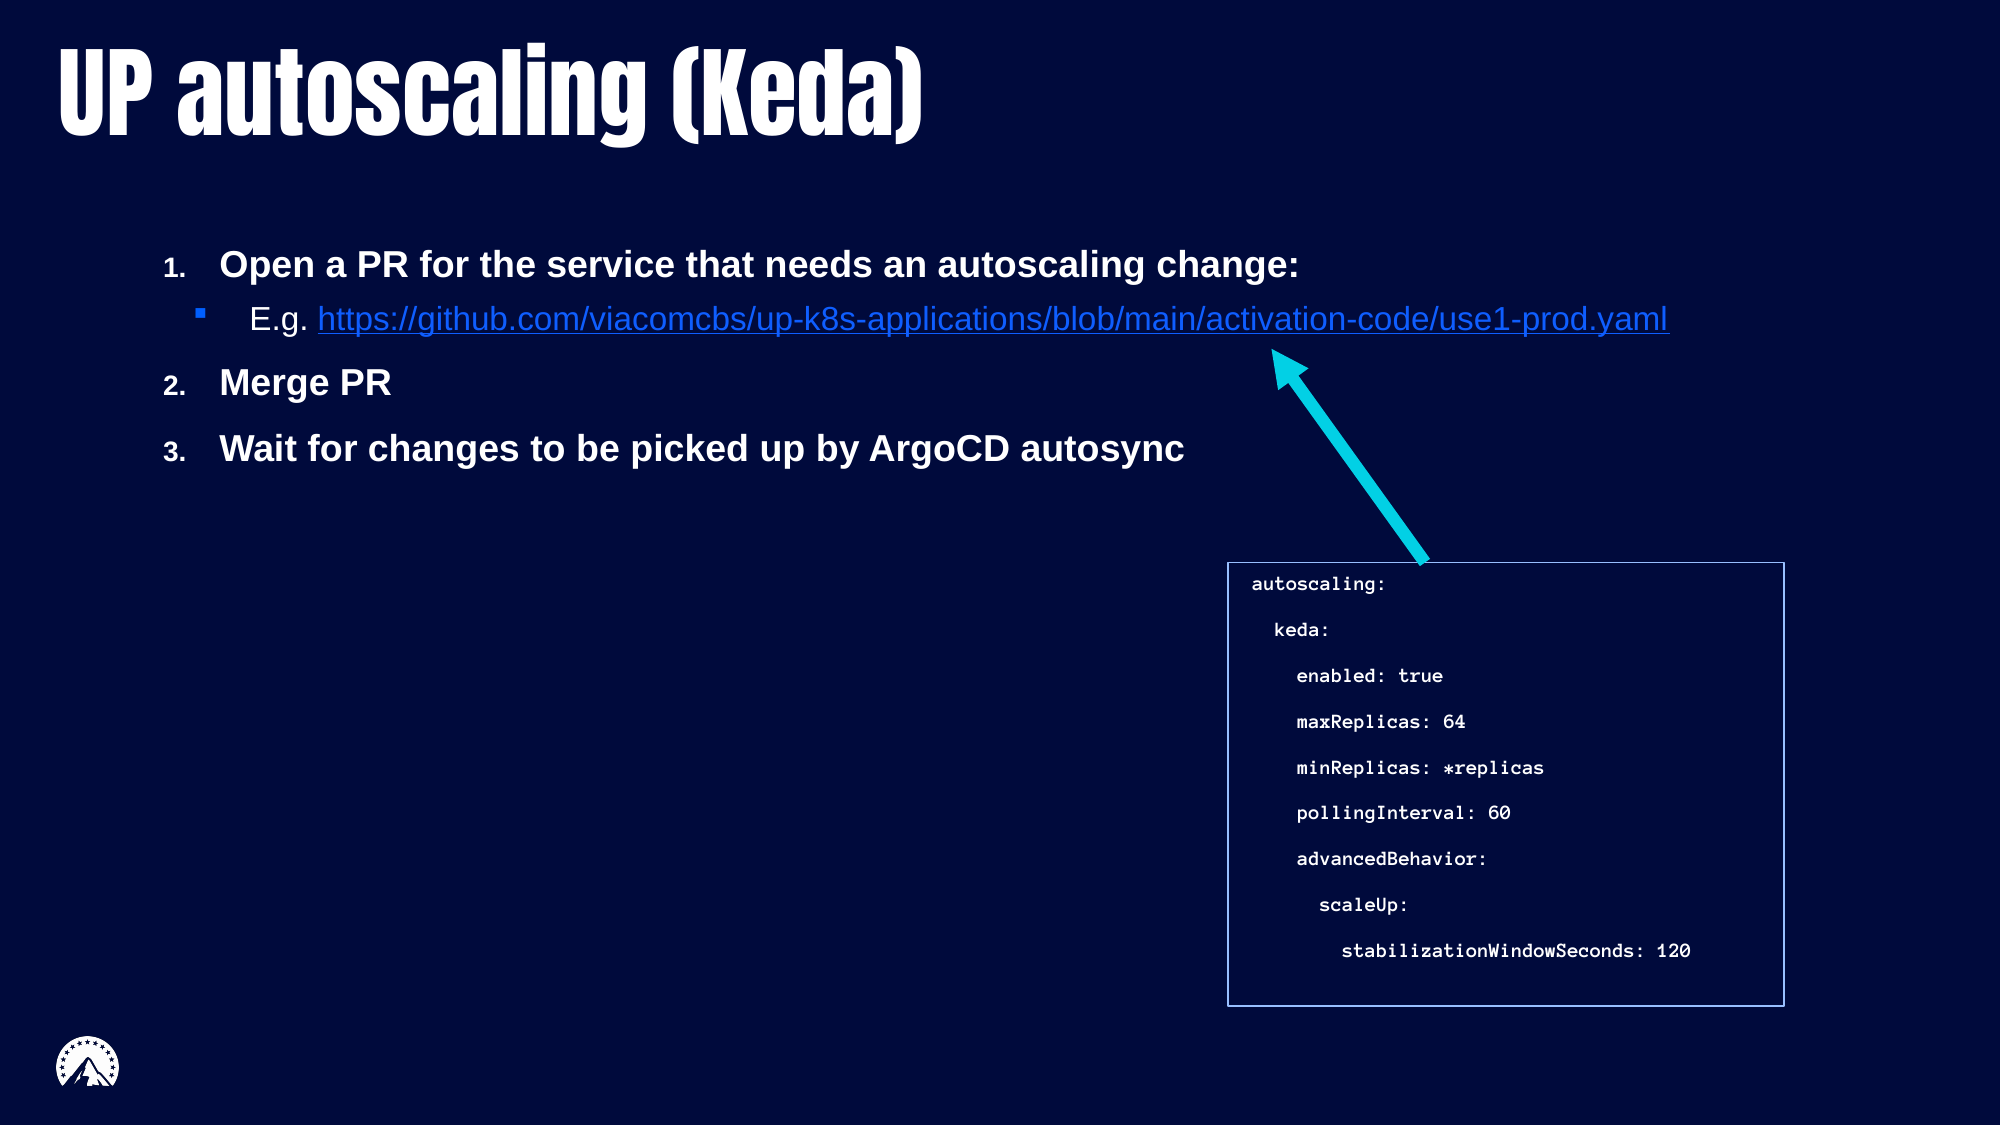

# UP autoscaling (Keda)
Open a PR for the service that needs an autoscaling change:
E.g. https://github.com/viacomcbs/up-k8s-applications/blob/main/activation-code/use1-prod.yaml
Merge PR
Wait for changes to be picked up by ArgoCD autosync
autoscaling:
  keda:
    enabled: true
    maxReplicas: 64
    minReplicas: *replicas
    pollingInterval: 60
    advancedBehavior:
      scaleUp:
        stabilizationWindowSeconds: 120